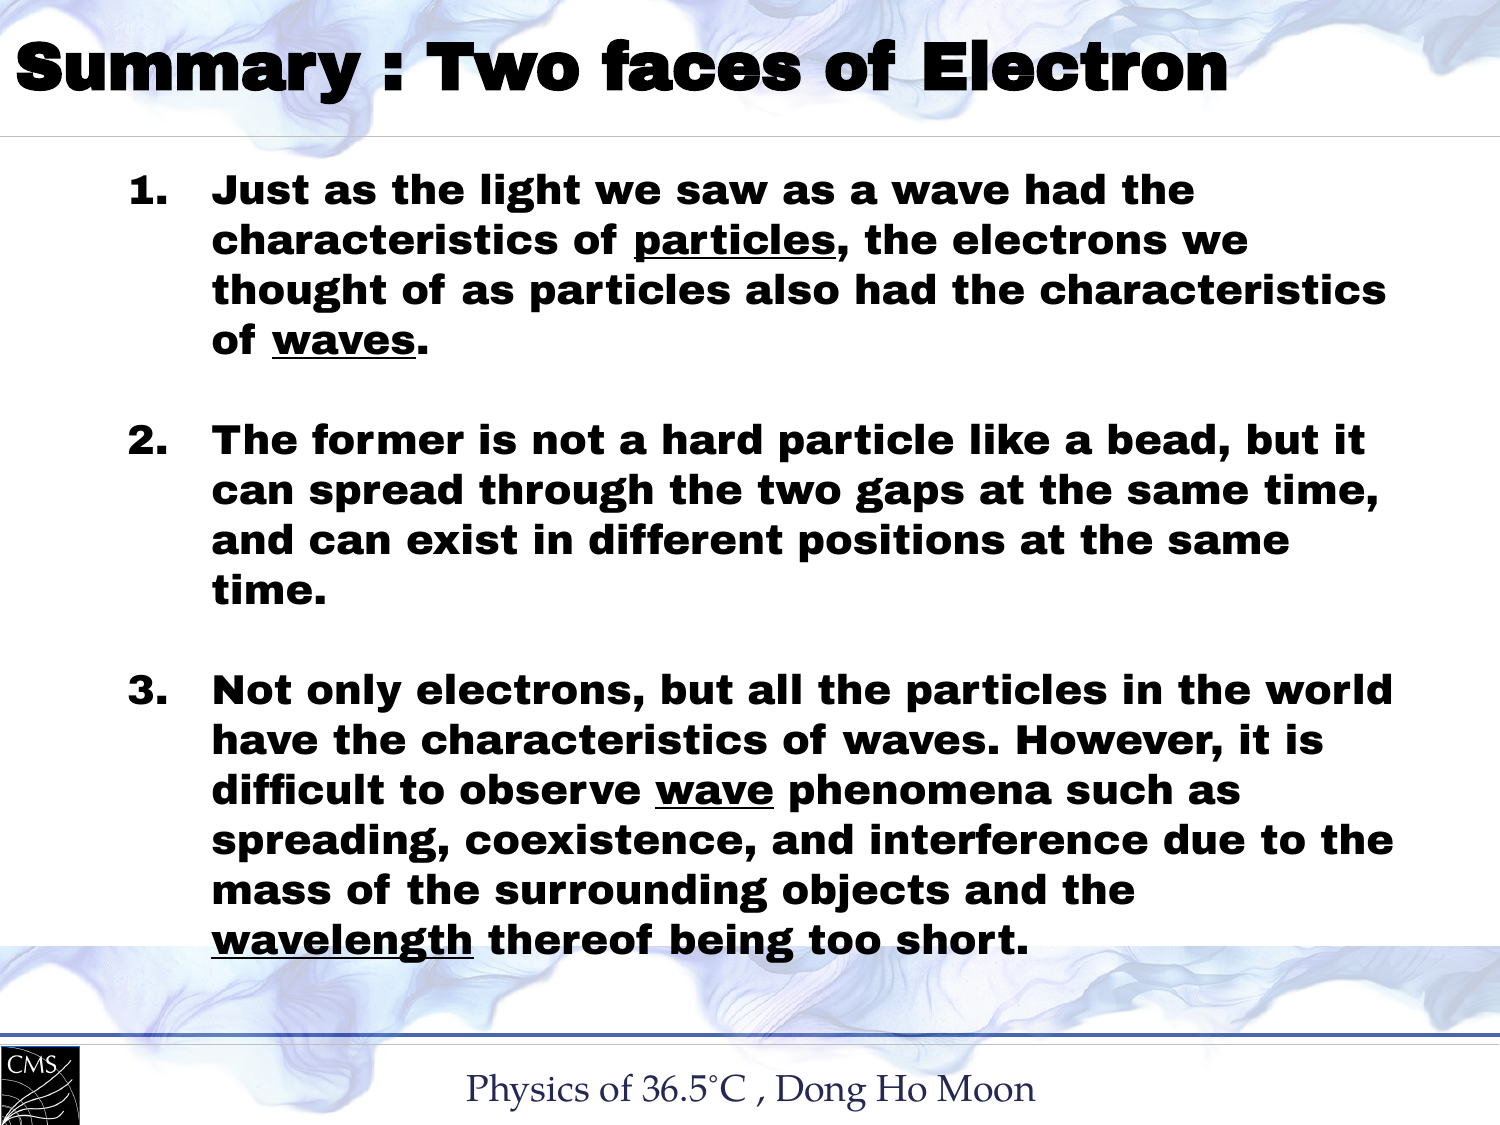

Summary : Two faces of Electron
Just as the light we saw as a wave had the characteristics of particles, the electrons we thought of as particles also had the characteristics of waves.

The former is not a hard particle like a bead, but it can spread through the two gaps at the same time, and can exist in different positions at the same time.

Not only electrons, but all the particles in the world have the characteristics of waves. However, it is difficult to observe wave phenomena such as spreading, coexistence, and interference due to the mass of the surrounding objects and the wavelength thereof being too short.